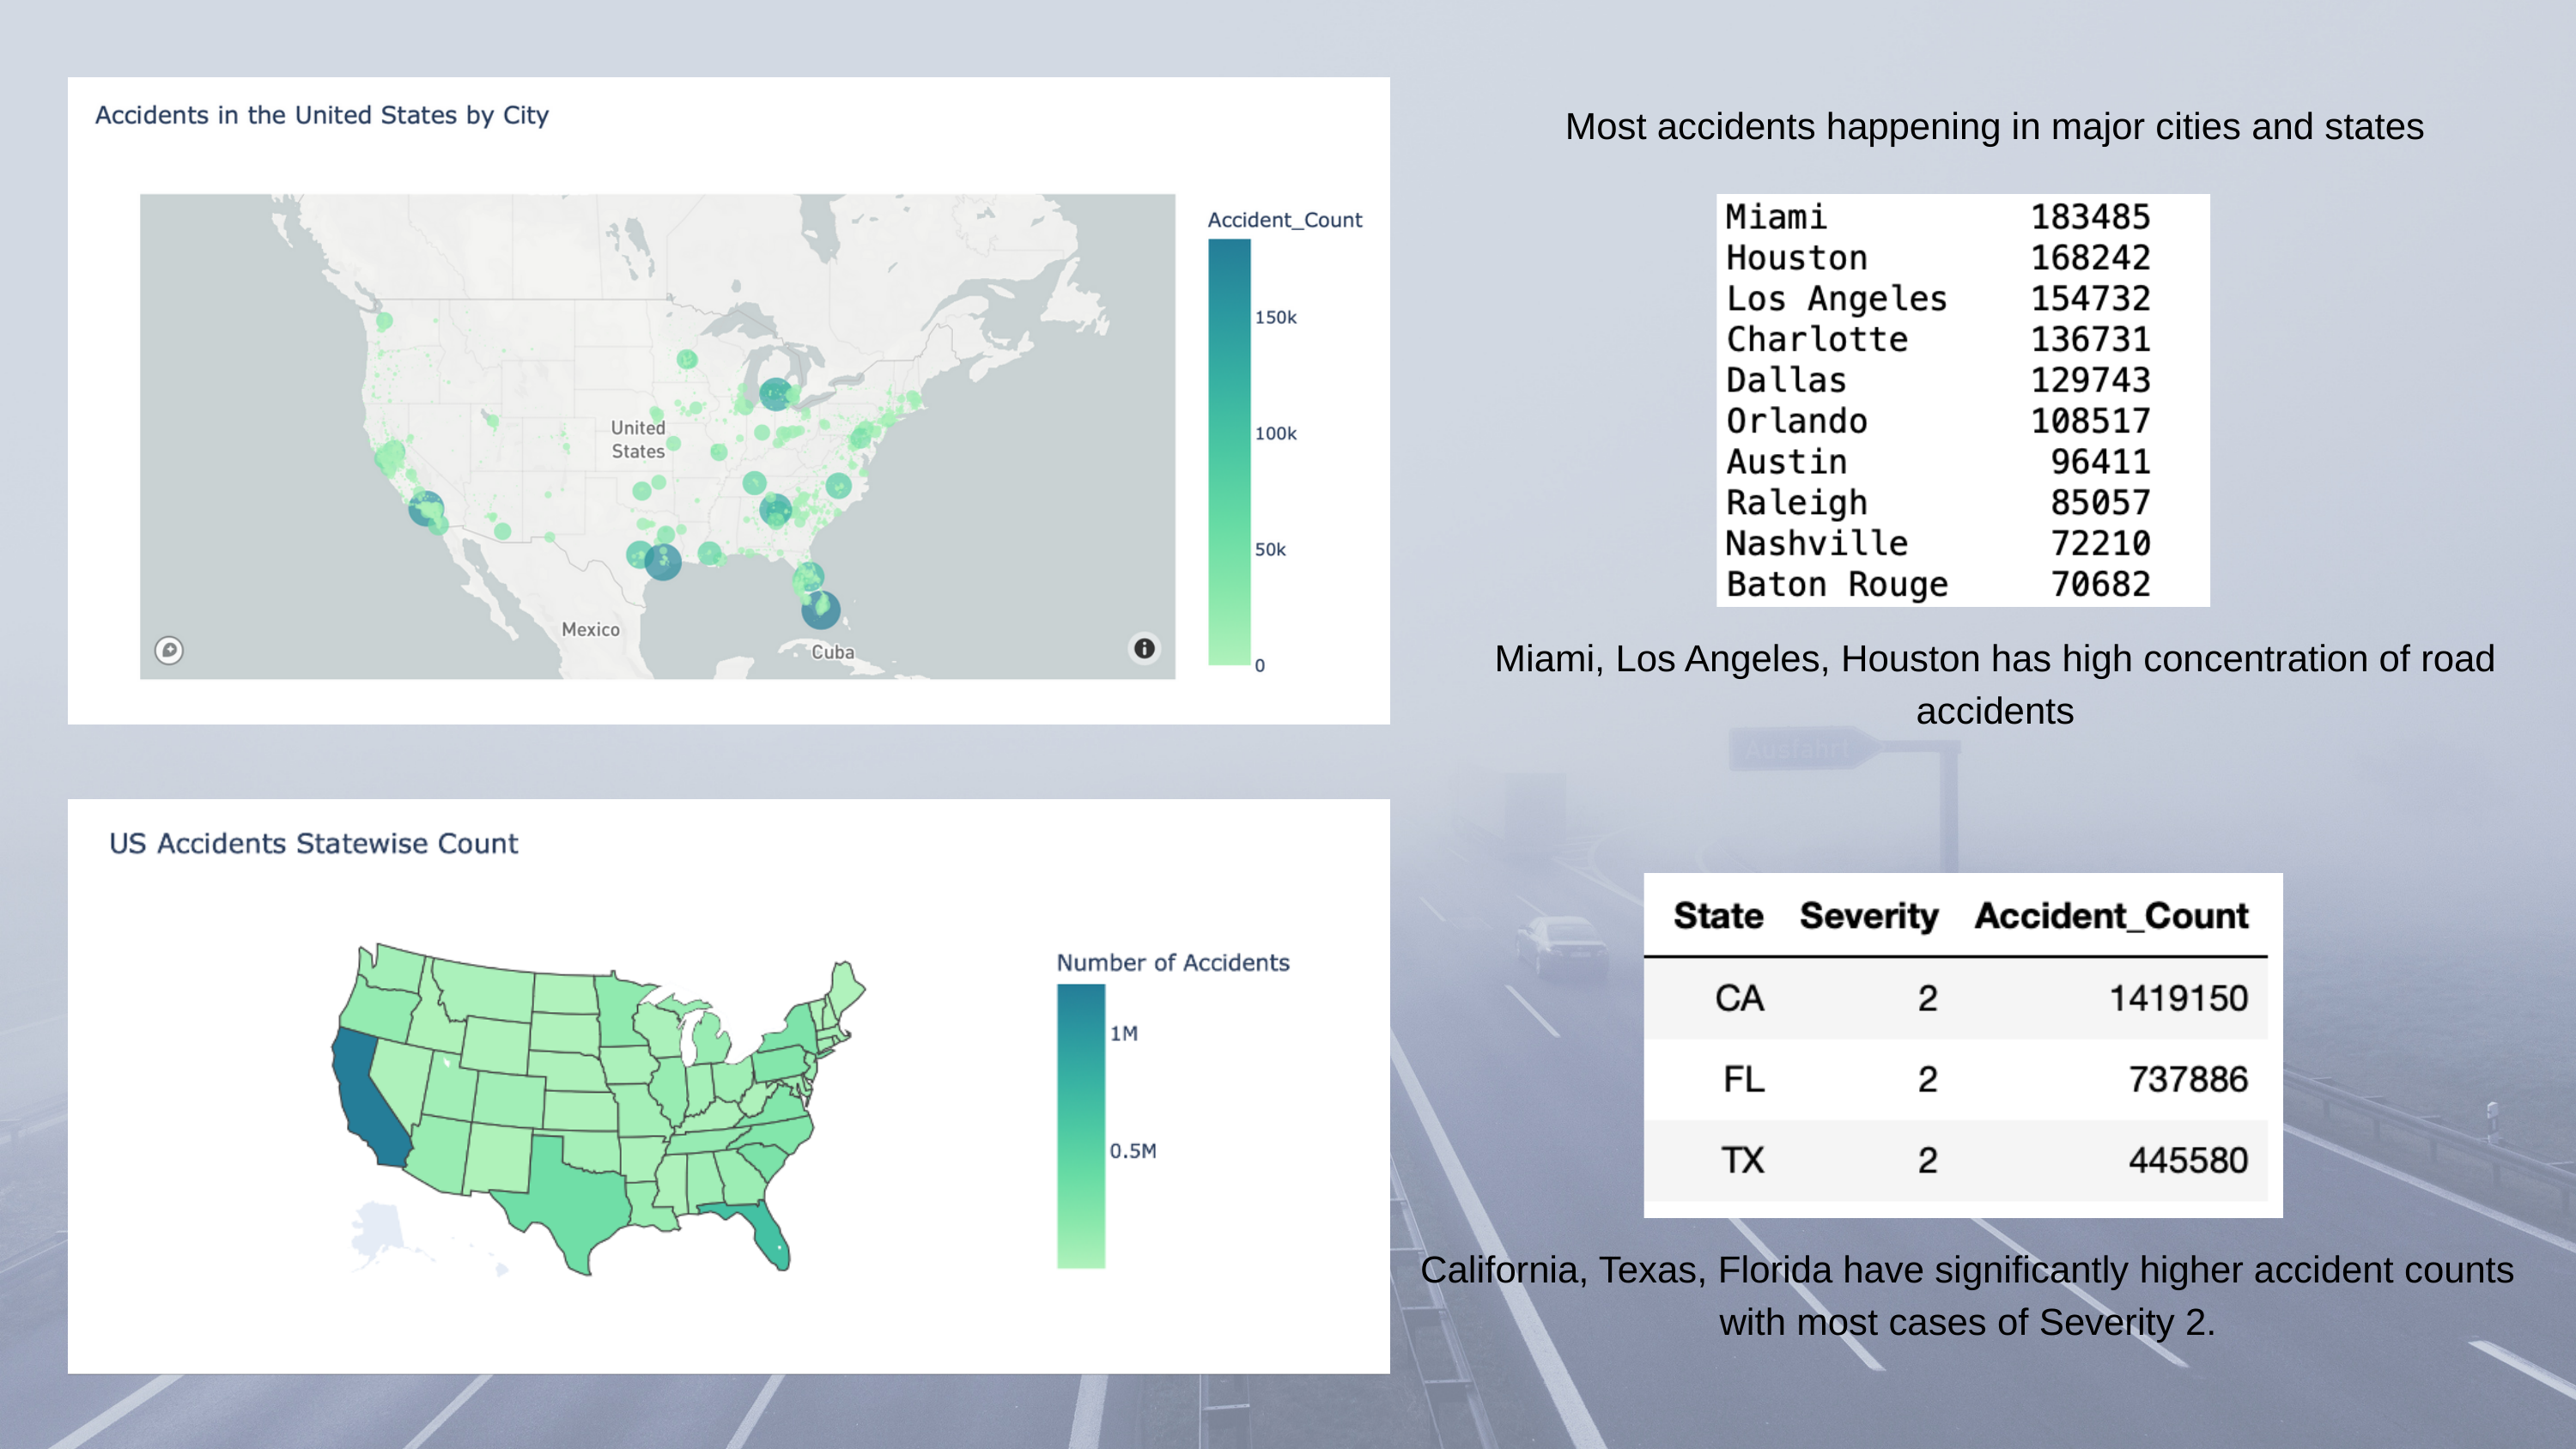

Most accidents happening in major cities and states

Miami, Los Angeles, Houston has high concentration of road accidents

California, Texas, Florida have significantly higher accident counts with most cases of Severity 2.